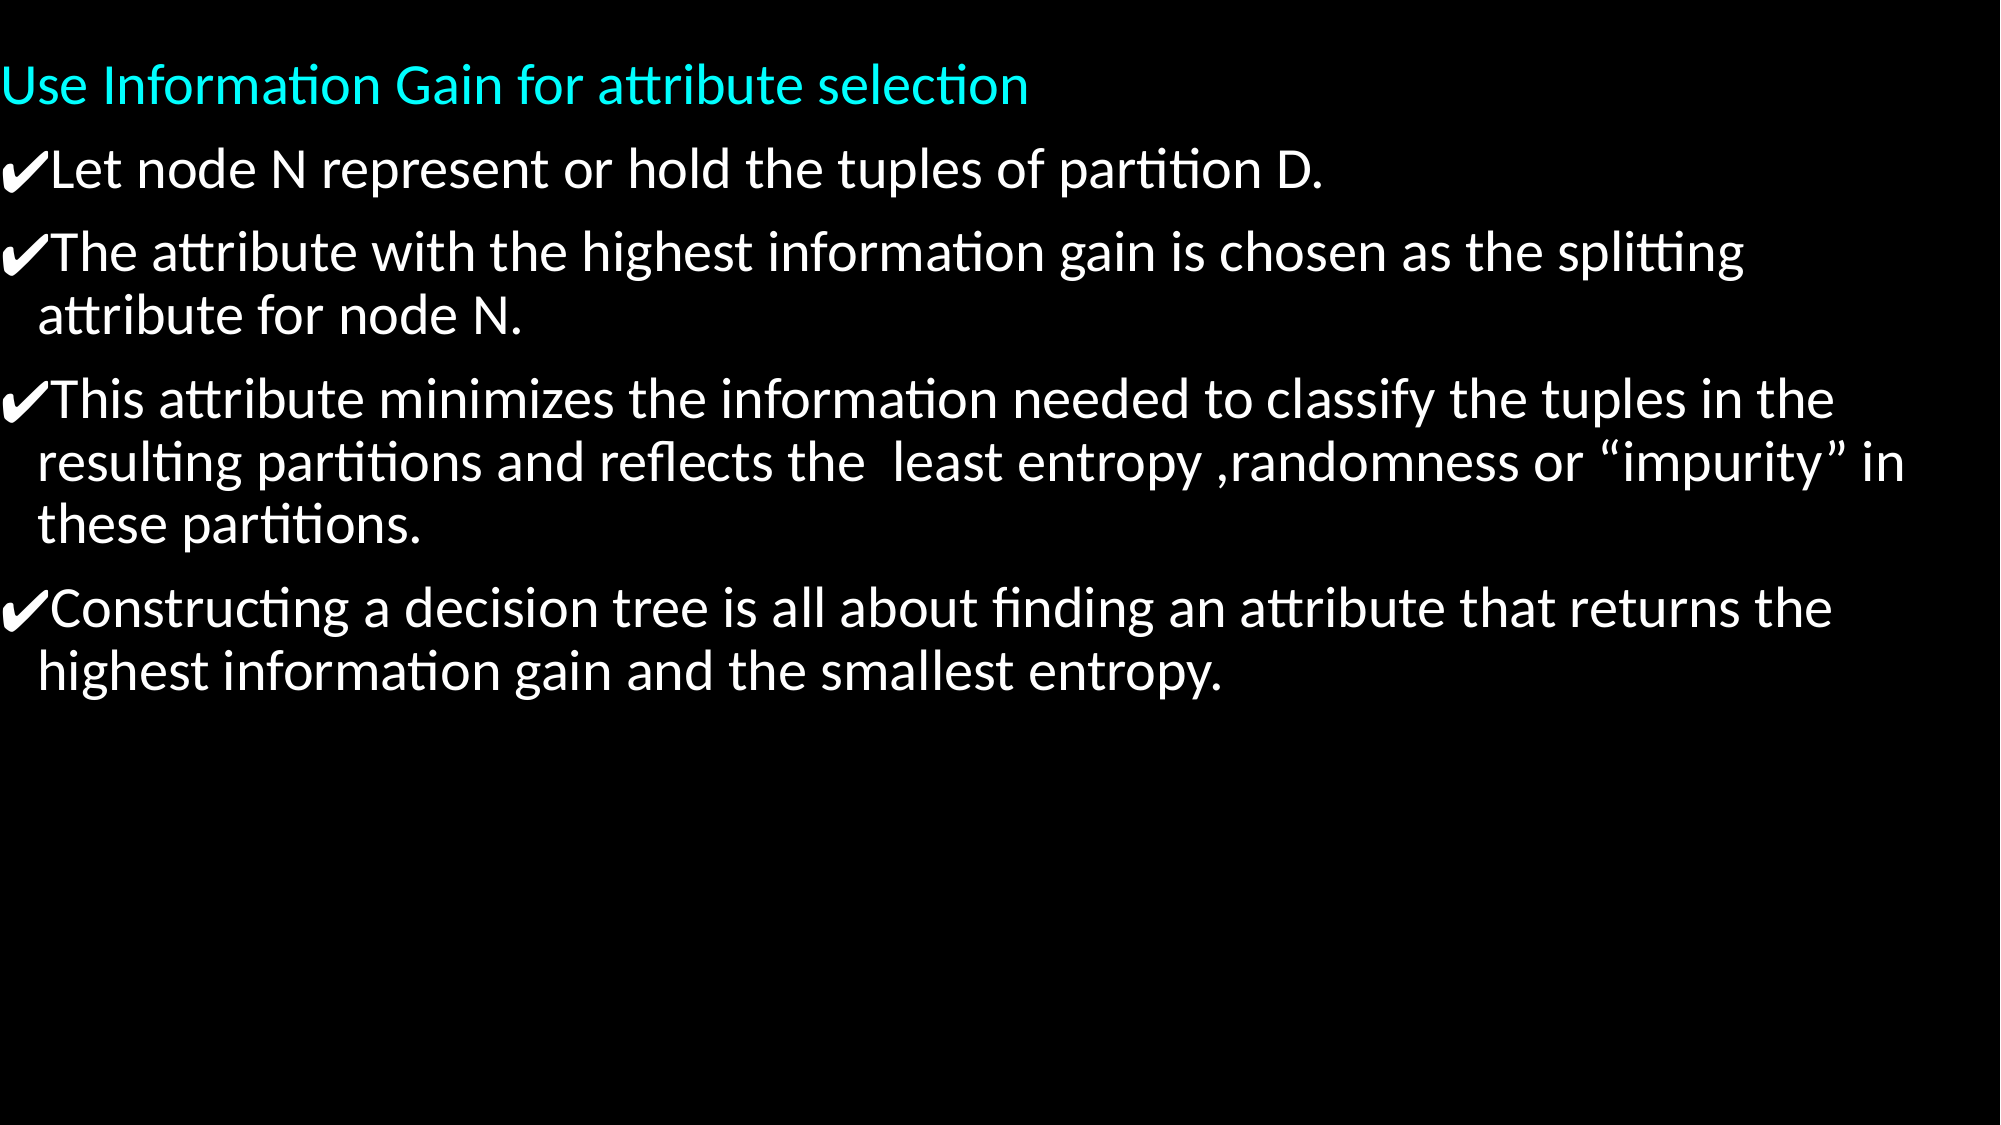

Use Information Gain for attribute selection
Let node N represent or hold the tuples of partition D.
The attribute with the highest information gain is chosen as the splitting attribute for node N.
This attribute minimizes the information needed to classify the tuples in the resulting partitions and reflects the  least entropy ,randomness or “impurity” in these partitions.
Constructing a decision tree is all about finding an attribute that returns the highest information gain and the smallest entropy.